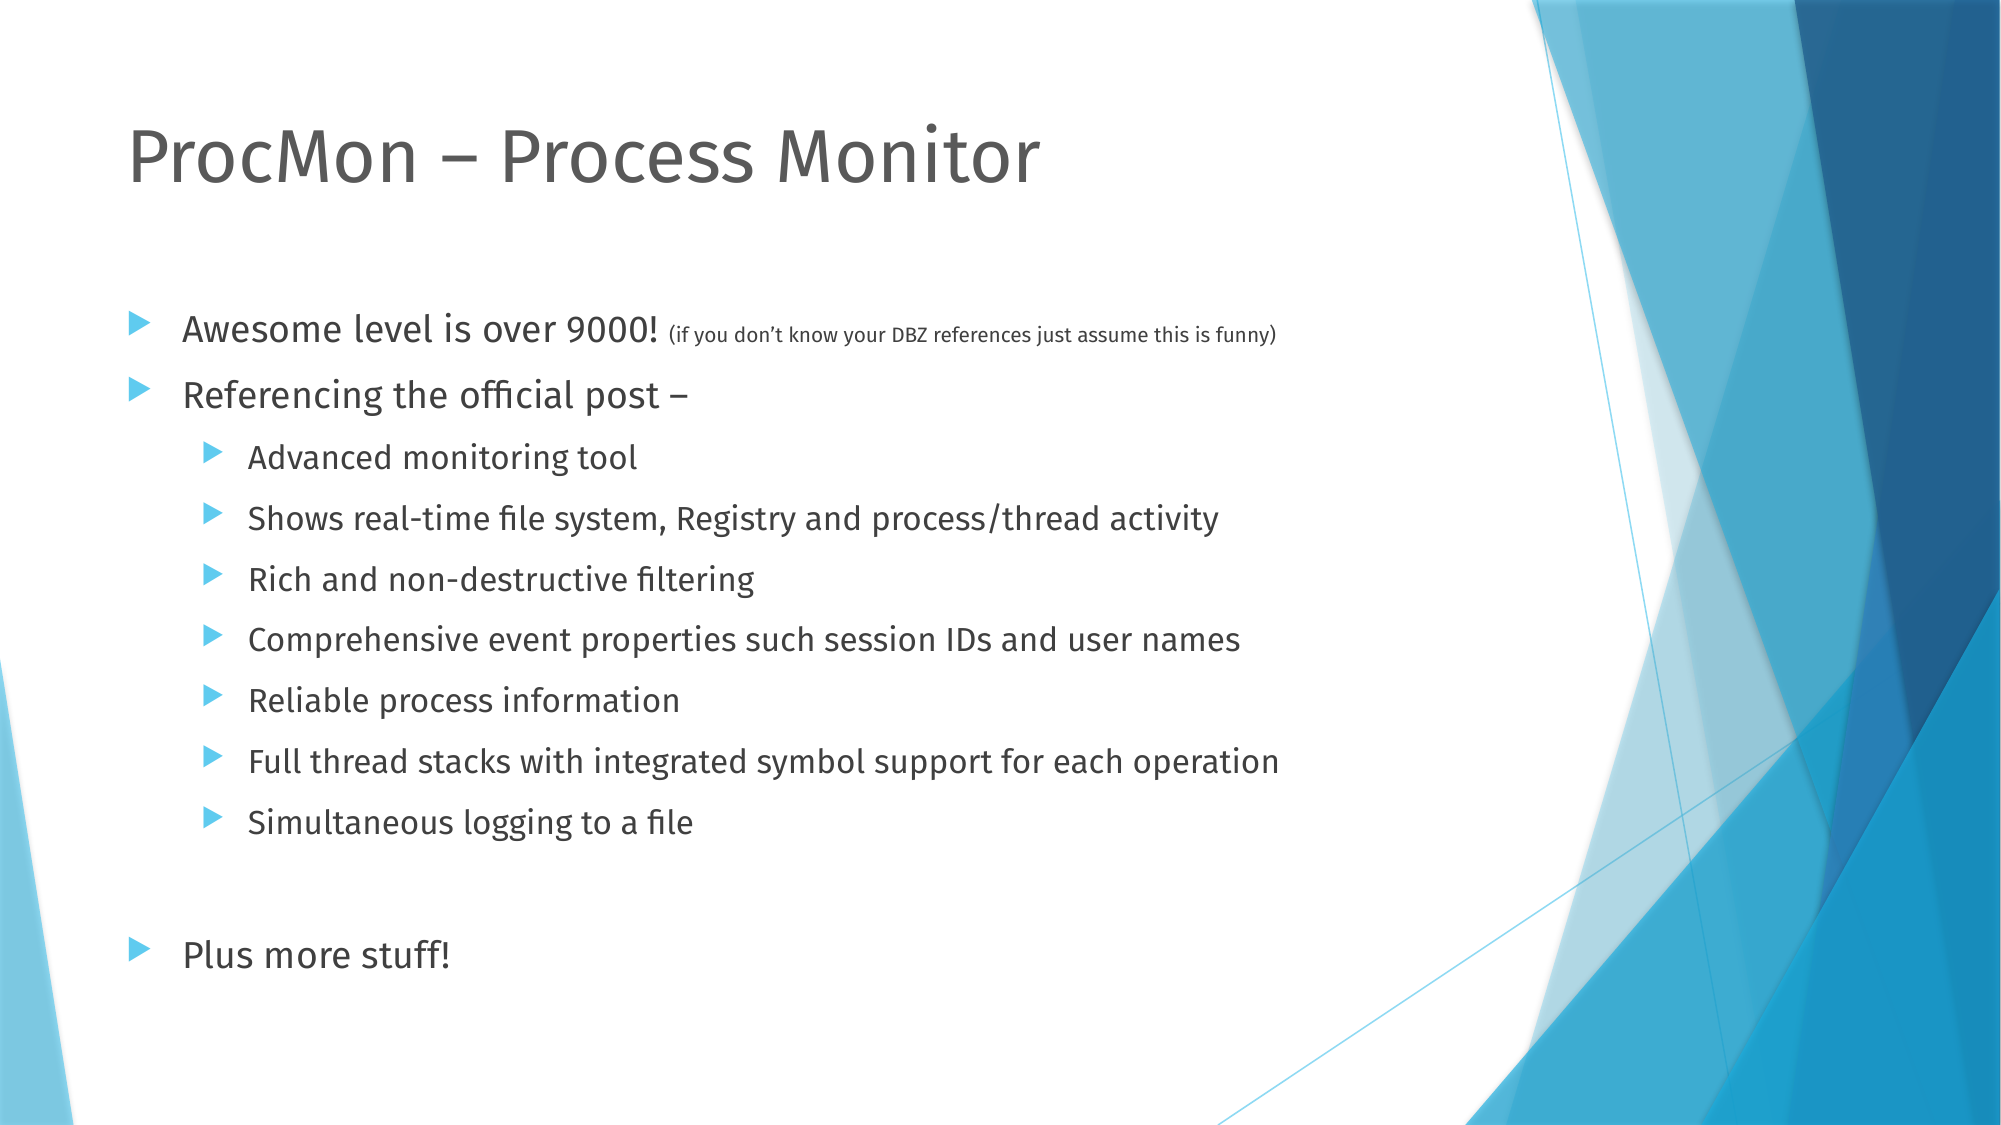

# ProcMon – Process Monitor
Awesome level is over 9000! (if you don’t know your DBZ references just assume this is funny)
Referencing the official post –
Advanced monitoring tool
Shows real-time file system, Registry and process/thread activity
Rich and non-destructive filtering
Comprehensive event properties such session IDs and user names
Reliable process information
Full thread stacks with integrated symbol support for each operation
Simultaneous logging to a file

Plus more stuff!